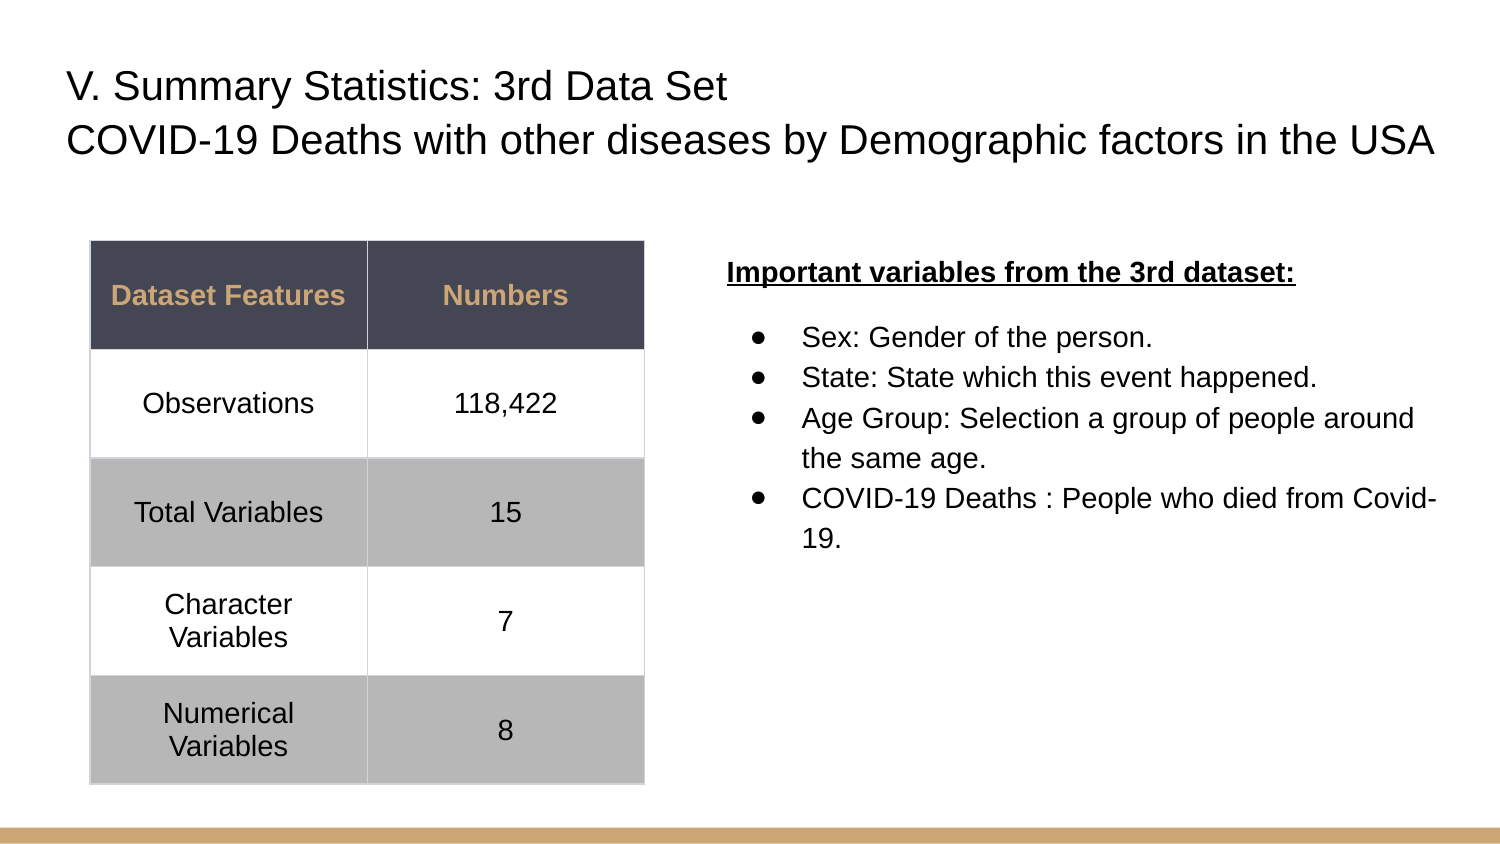

# V. Summary Statistics: 3rd Data Set
COVID-19 Deaths with other diseases by Demographic factors in the USA
Important variables from the 3rd dataset:
Sex: Gender of the person.
State: State which this event happened.
Age Group: Selection a group of people around the same age.
COVID-19 Deaths : People who died from Covid-19.
| Dataset Features | Numbers |
| --- | --- |
| Observations | 118,422 |
| Total Variables | 15 |
| Character Variables | 7 |
| Numerical Variables | 8 |